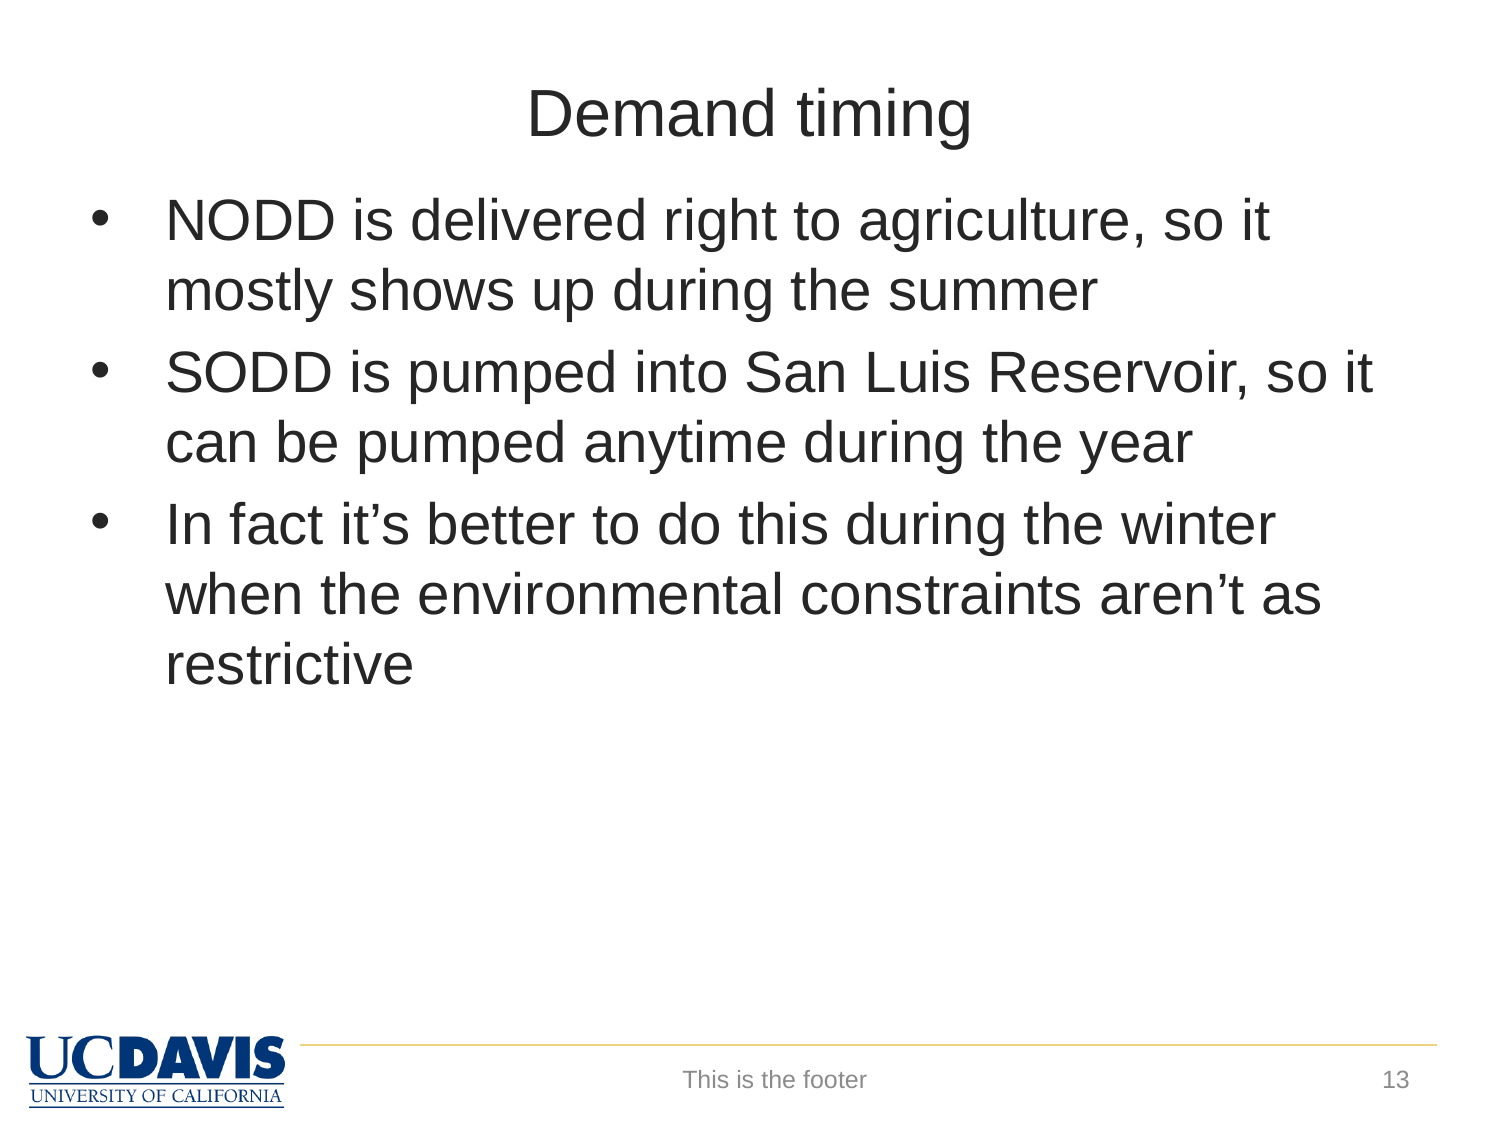

# Demand timing
NODD is delivered right to agriculture, so it mostly shows up during the summer
SODD is pumped into San Luis Reservoir, so it can be pumped anytime during the year
In fact it’s better to do this during the winter when the environmental constraints aren’t as restrictive
This is the footer
13